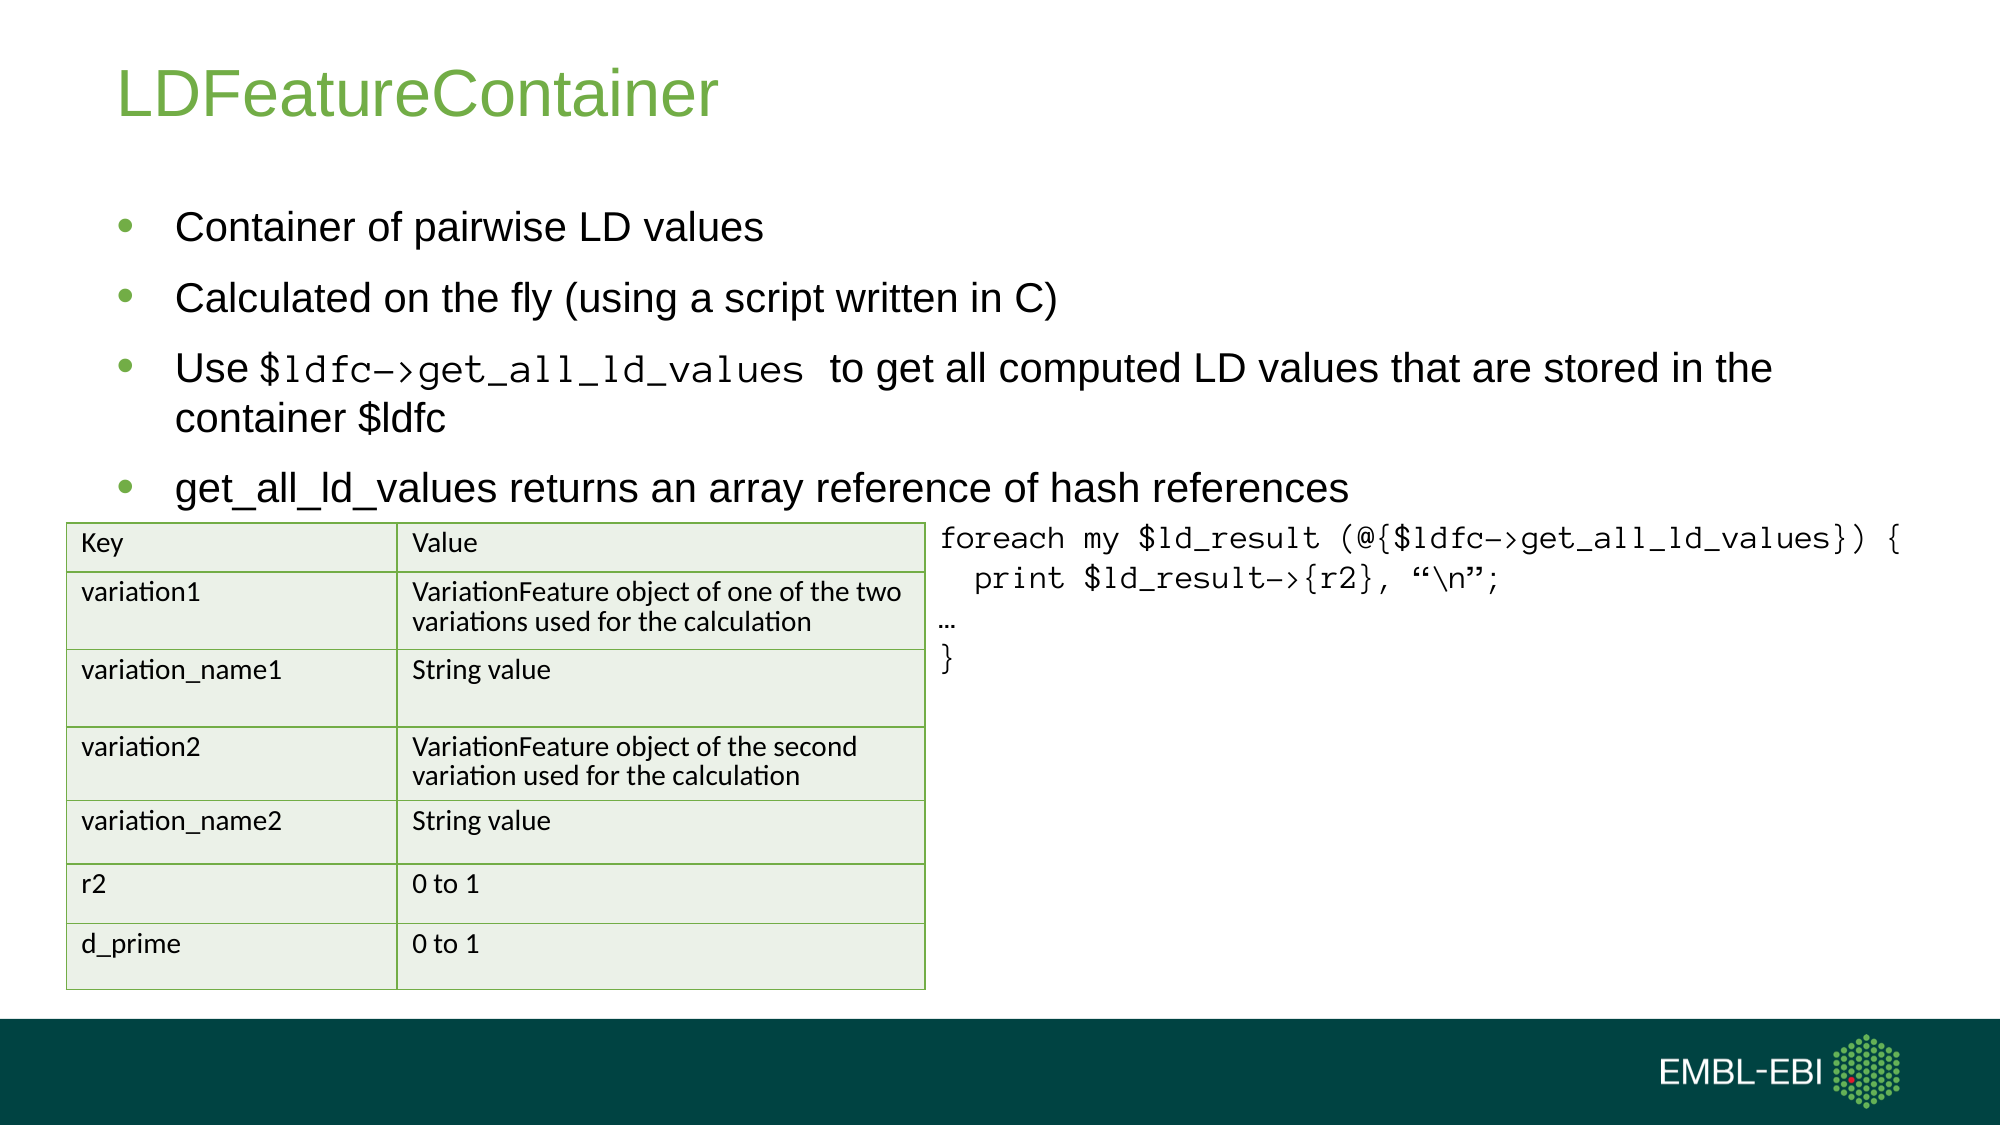

# LDFeatureContainer
Container of pairwise LD values
Calculated on the fly (using a script written in C)
Use $ldfc->get_all_ld_values to get all computed LD values that are stored in the container $ldfc
get_all_ld_values returns an array reference of hash references

foreach my $ld_result (@{$ldfc->get_all_ld_values}) {
  print $ld_result->{r2}, “\n”;
…
}
| Key | Value |
| --- | --- |
| variation1 | VariationFeature object of one of the two variations used for the calculation |
| variation\_name1 | String value |
| variation2 | VariationFeature object of the second variation used for the calculation |
| variation\_name2 | String value |
| r2 | 0 to 1 |
| d\_prime | 0 to 1 |